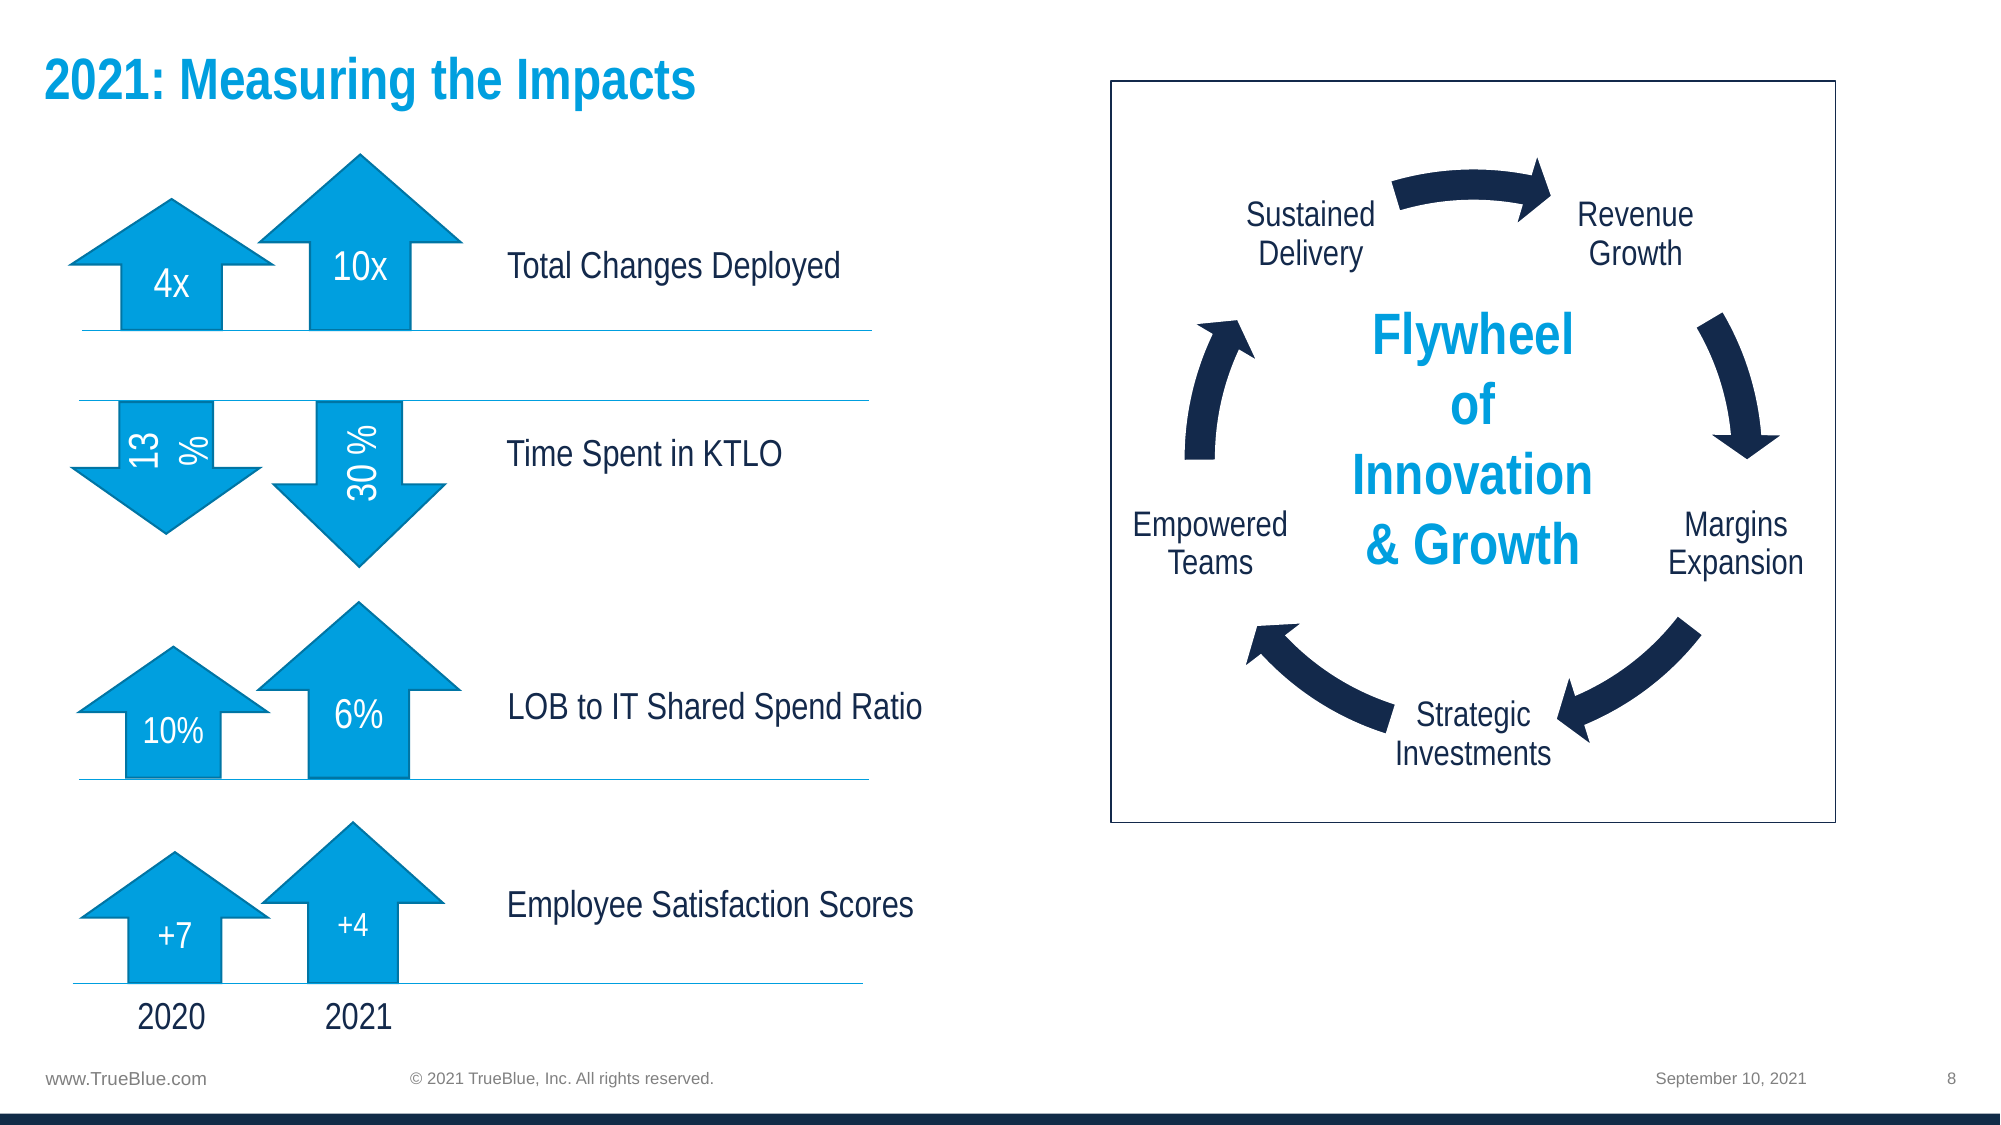

# 2021: Measuring the Impacts
Revenue Growth
Margins Expansion
Strategic Investments
Empowered Teams
Sustained Delivery

10x
4x
Total Changes Deployed
Flywheel of Innovation & Growth
13 %
30 %
Time Spent in KTLO
6%
10%
LOB to IT Shared Spend Ratio
+4
+7
Employee Satisfaction Scores
2020
2021
September 10, 2021
© 2021 TrueBlue, Inc. All rights reserved.
8